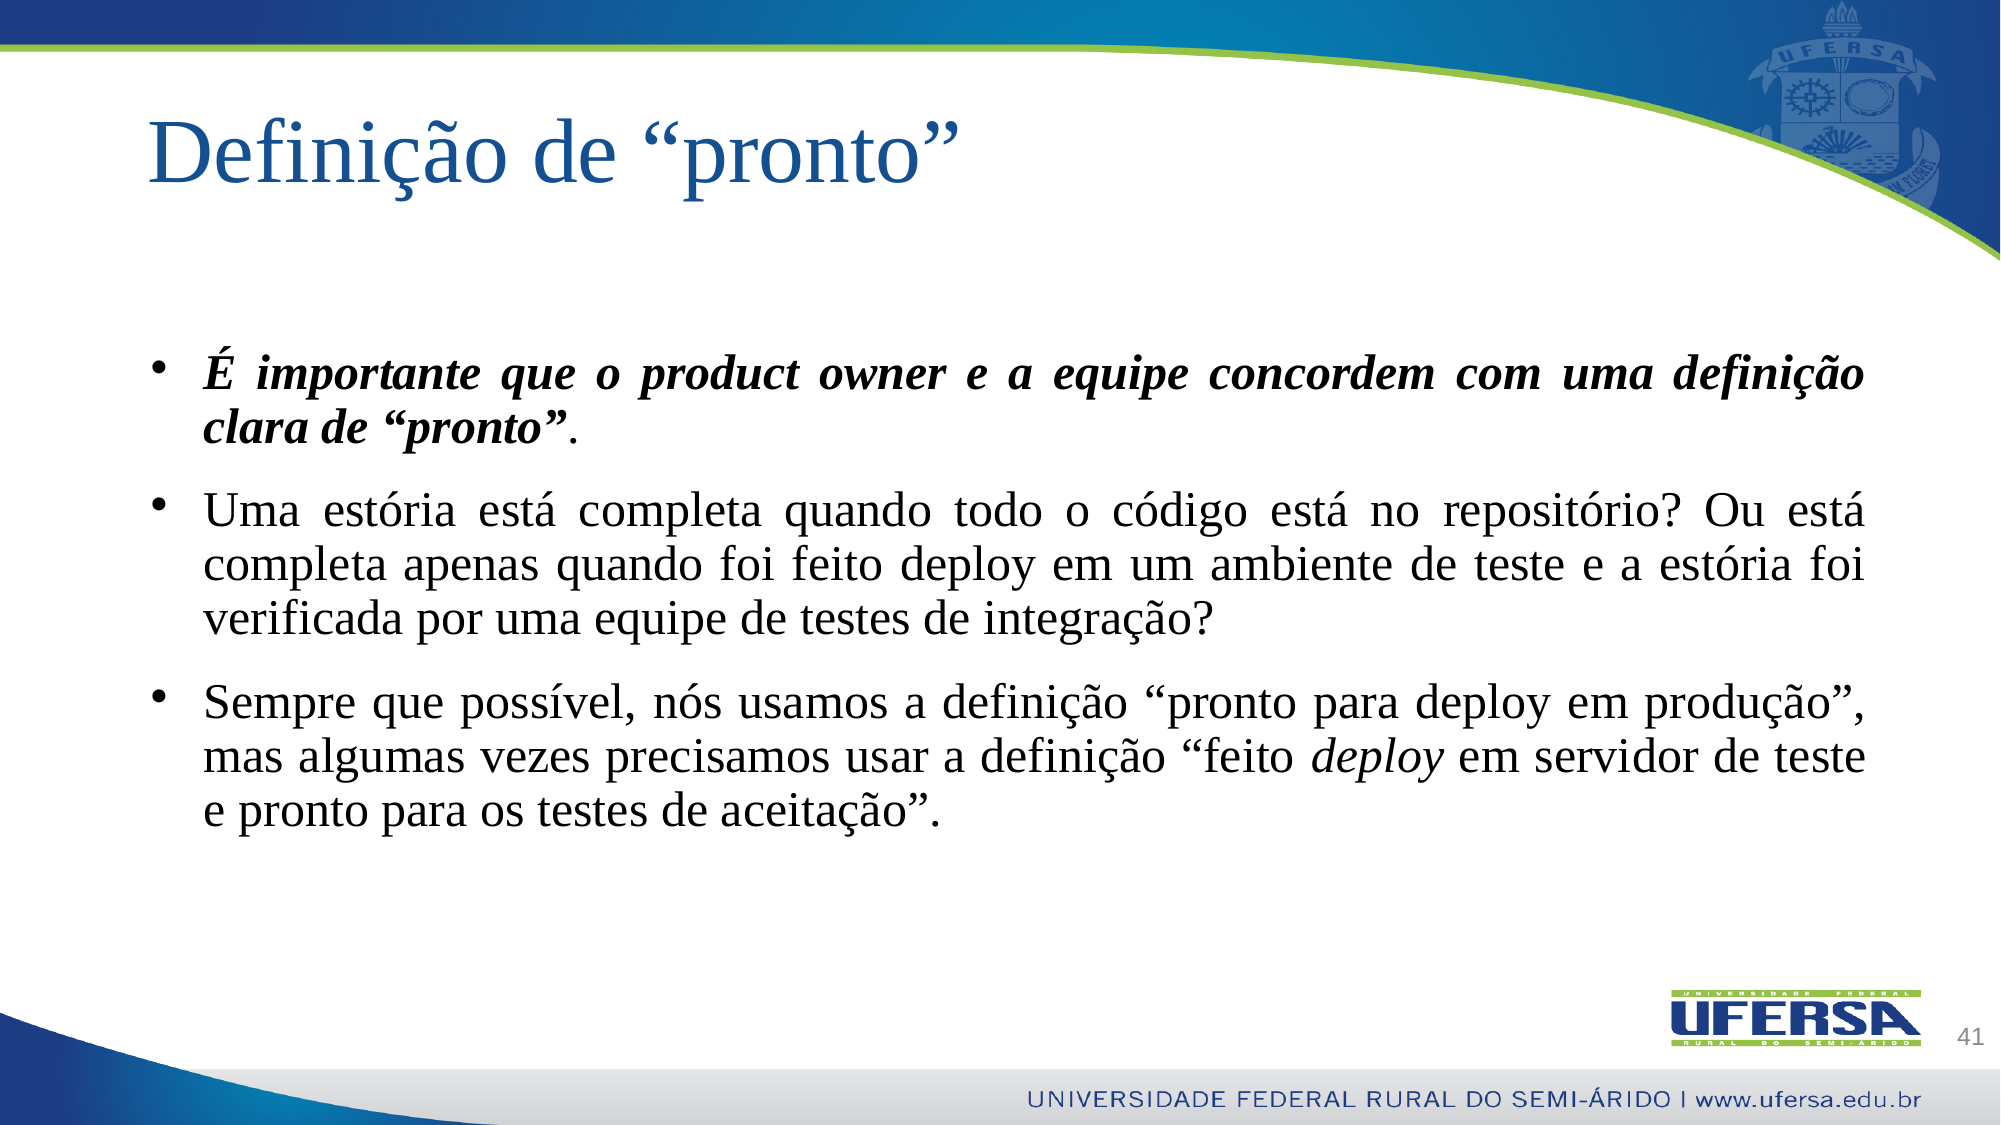

# Definição de “pronto”
É importante que o product owner e a equipe concordem com uma definição clara de “pronto”.
Uma estória está completa quando todo o código está no repositório? Ou está completa apenas quando foi feito deploy em um ambiente de teste e a estória foi verificada por uma equipe de testes de integração?
Sempre que possível, nós usamos a definição “pronto para deploy em produção”, mas algumas vezes precisamos usar a definição “feito deploy em servidor de teste e pronto para os testes de aceitação”.
41